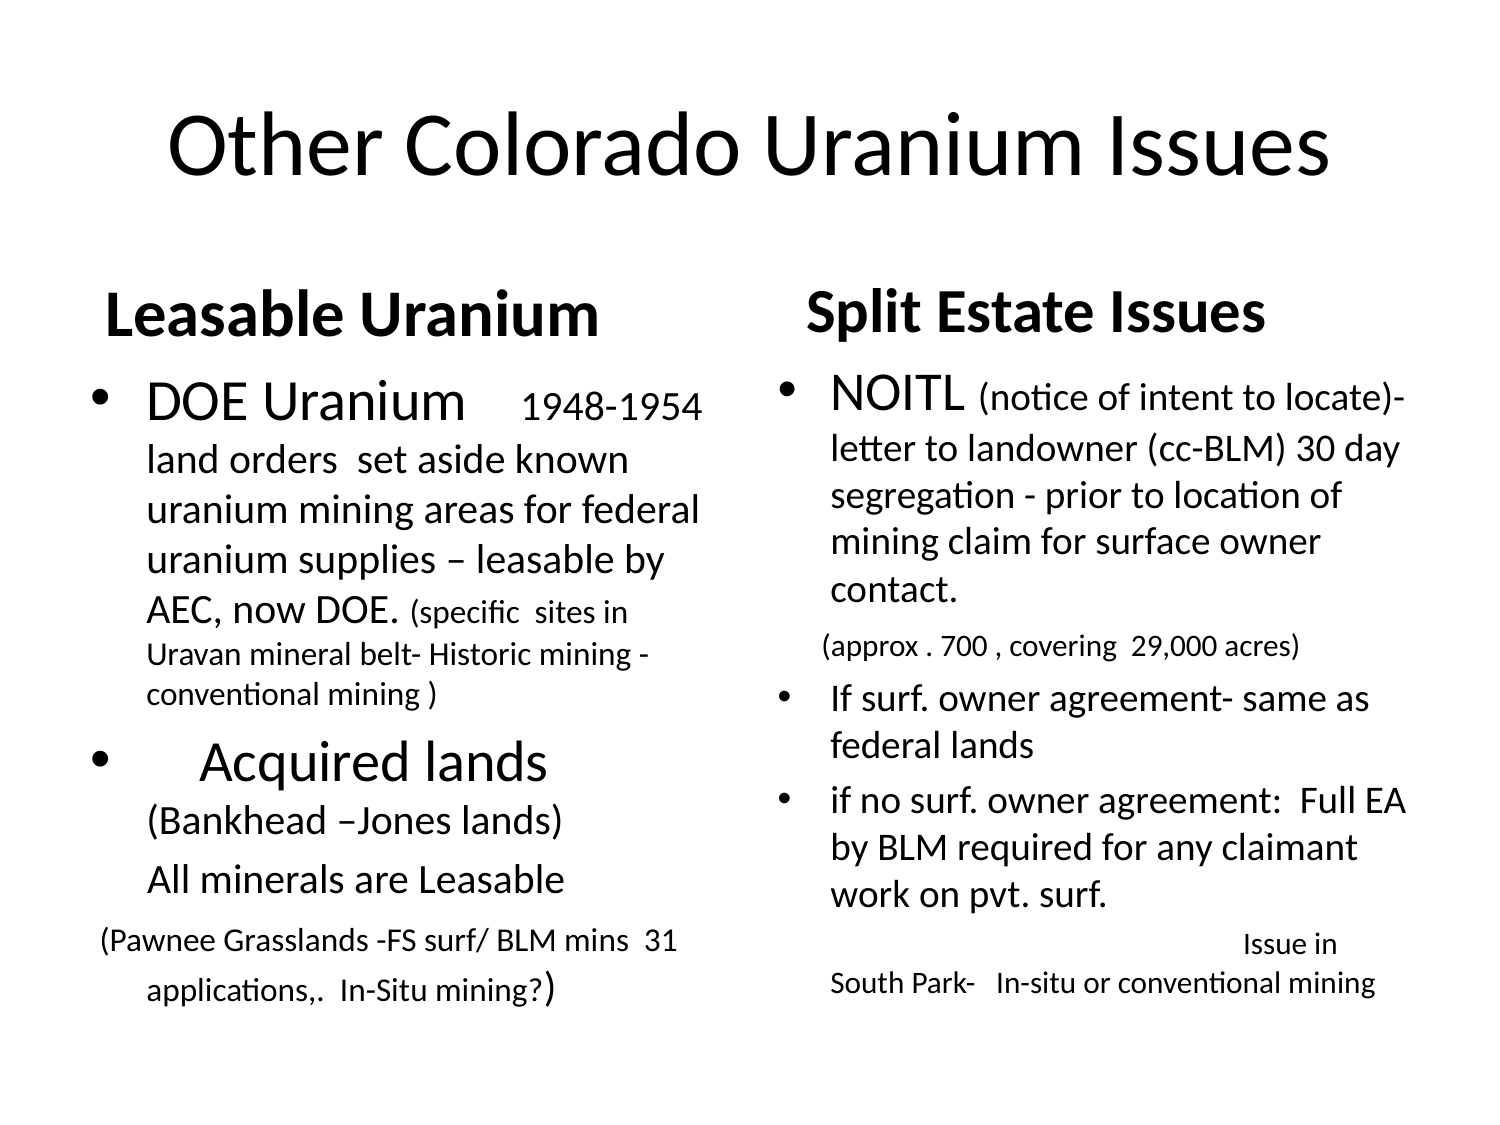

# Other Colorado Uranium Issues
 Leasable Uranium
DOE Uranium    1948-1954  land orders  set aside known uranium mining areas for federal uranium supplies – leasable by AEC, now DOE. (specific  sites in Uravan mineral belt- Historic mining - conventional mining )
    Acquired lands (Bankhead –Jones lands)
      All minerals are Leasable
 (Pawnee Grasslands -FS surf/ BLM mins  31  applications,.  In-Situ mining?)

  Split Estate Issues
NOITL (notice of intent to locate)- letter to landowner (cc-BLM) 30 day segregation - prior to location of mining claim for surface owner contact.
     (approx . 700 , covering  29,000 acres)
If surf. owner agreement- same as federal lands
if no surf. owner agreement:  Full EA by BLM required for any claimant work on pvt. surf.                                                                                      Issue in South Park-   In-situ or conventional mining